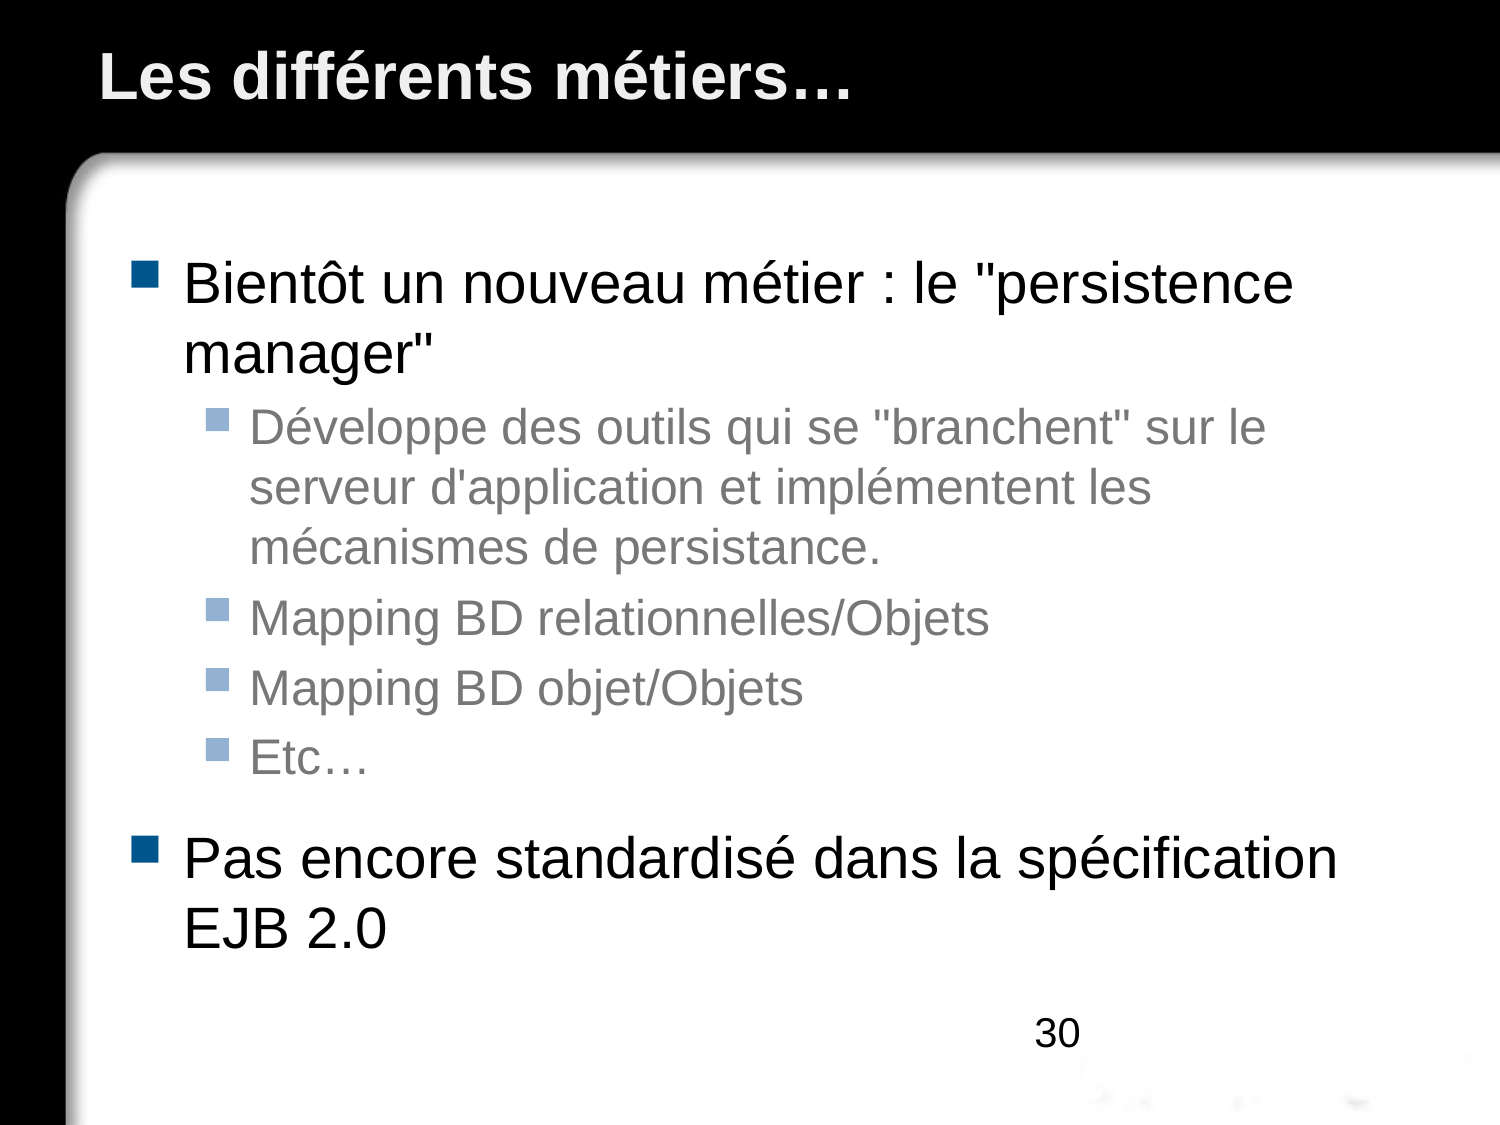

# Les différents métiers…
Bientôt un nouveau métier : le "persistence manager"
Développe des outils qui se "branchent" sur le serveur d'application et implémentent les mécanismes de persistance.
Mapping BD relationnelles/Objets
Mapping BD objet/Objets
Etc…
Pas encore standardisé dans la spécification EJB 2.0